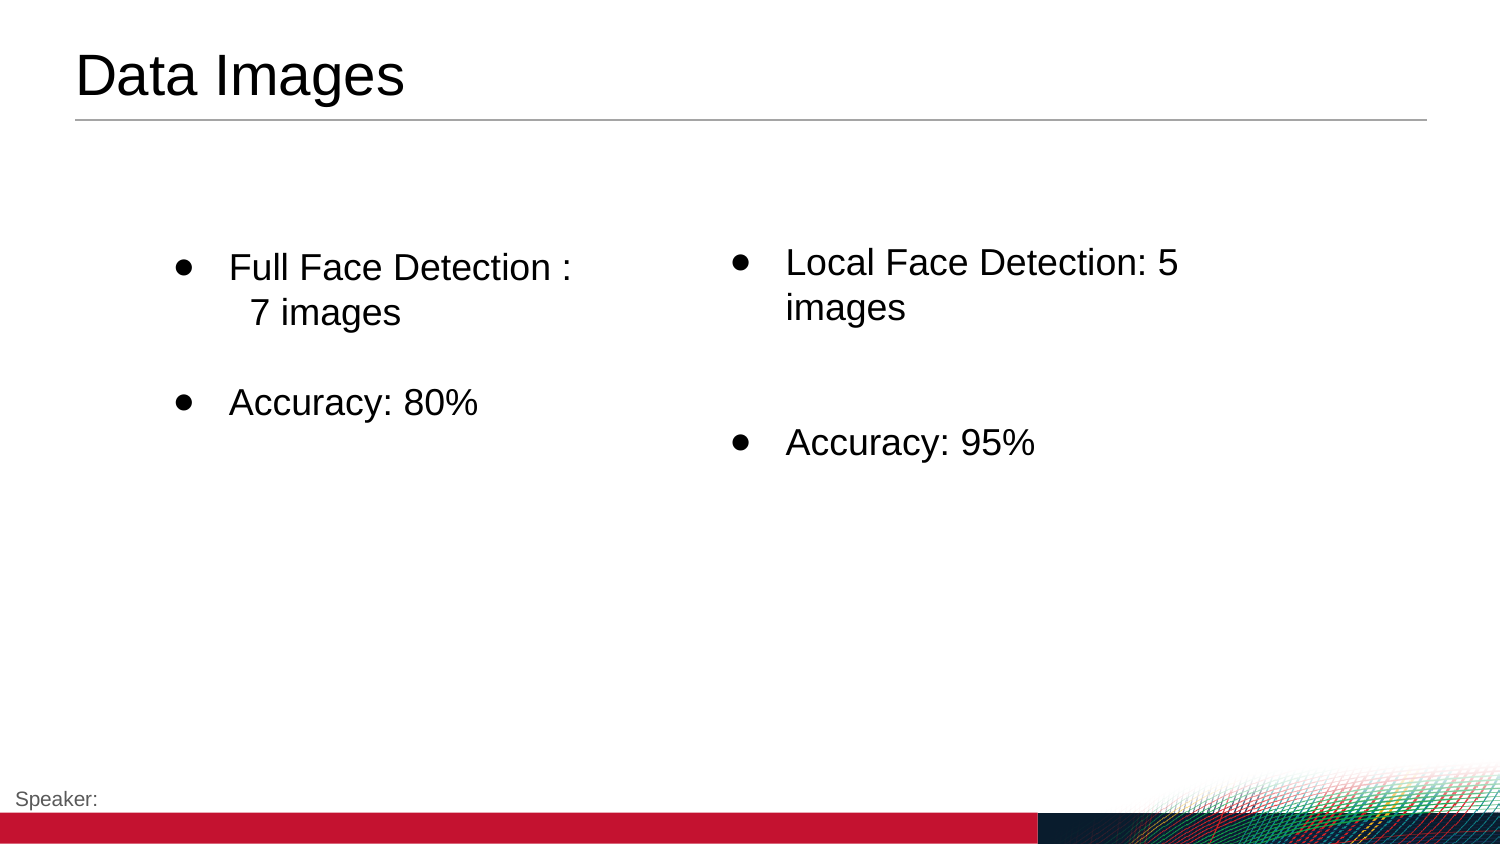

# Data Images
Local Face Detection: 5 images
Accuracy: 95%
Full Face Detection :   7 images

Accuracy: 80%

Speaker: